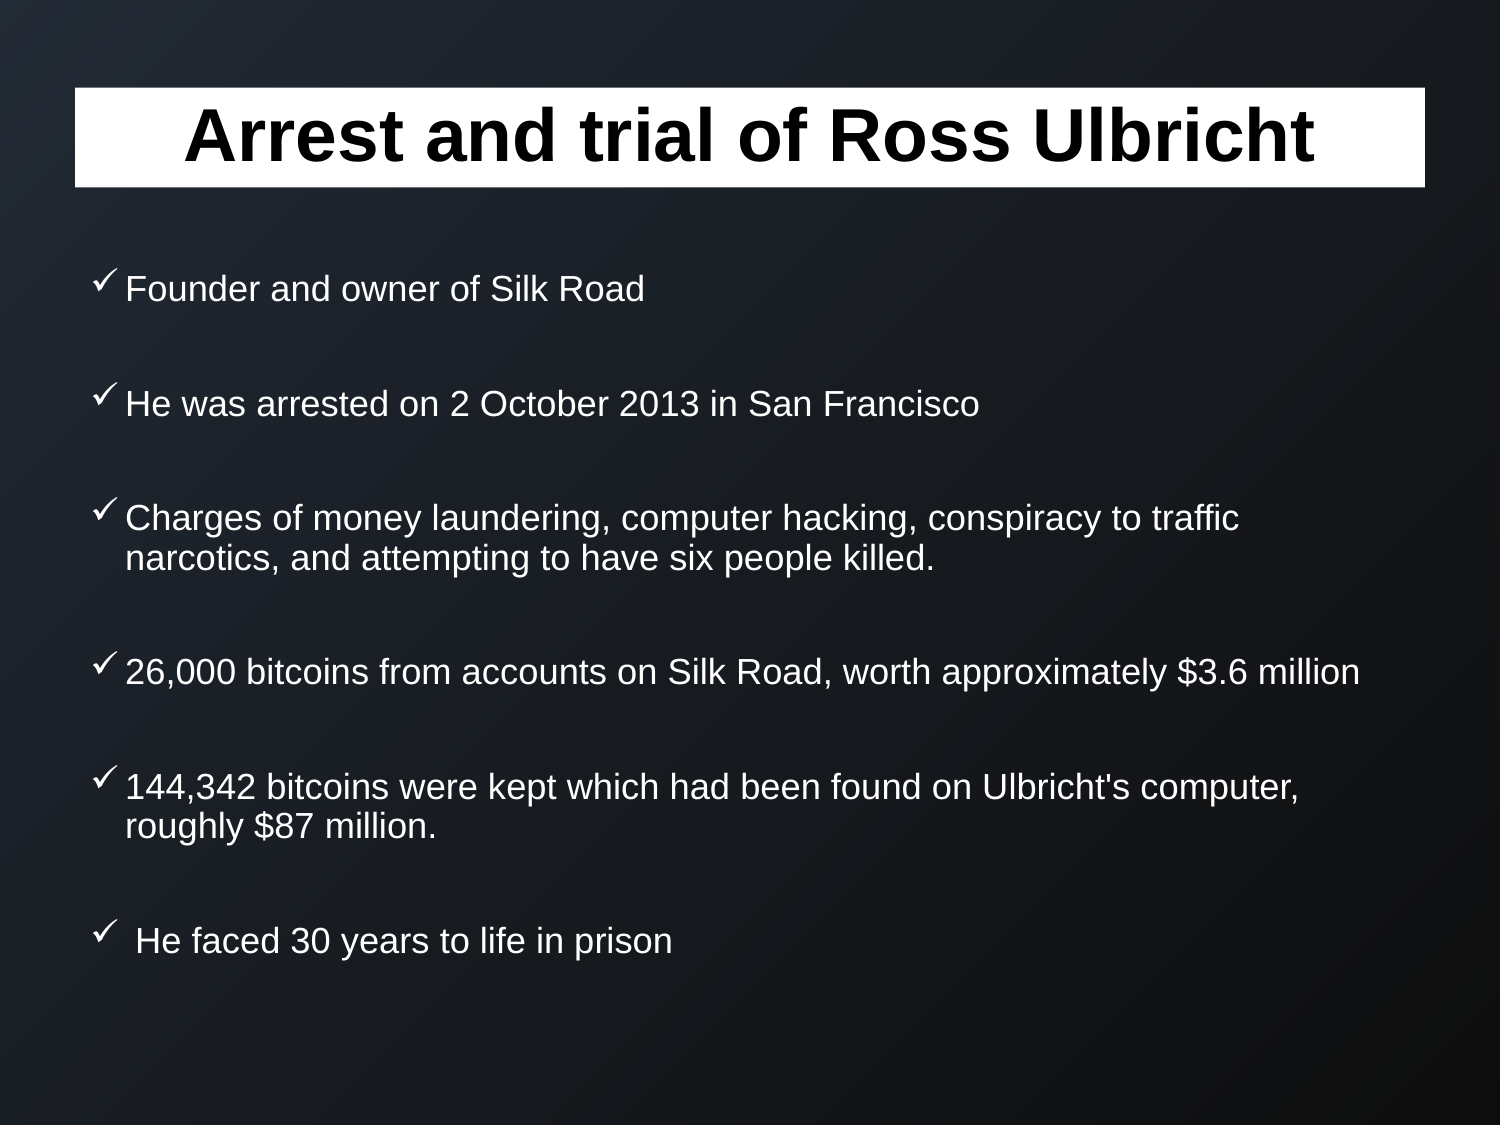

# Arrest and trial of Ross Ulbricht
Founder and owner of Silk Road

He was arrested on 2 October 2013 in San Francisco

Charges of money laundering, computer hacking, conspiracy to traffic narcotics, and attempting to have six people killed.

26,000 bitcoins from accounts on Silk Road, worth approximately $3.6 million

144,342 bitcoins were kept which had been found on Ulbricht's computer, roughly $87 million.

 He faced 30 years to life in prison